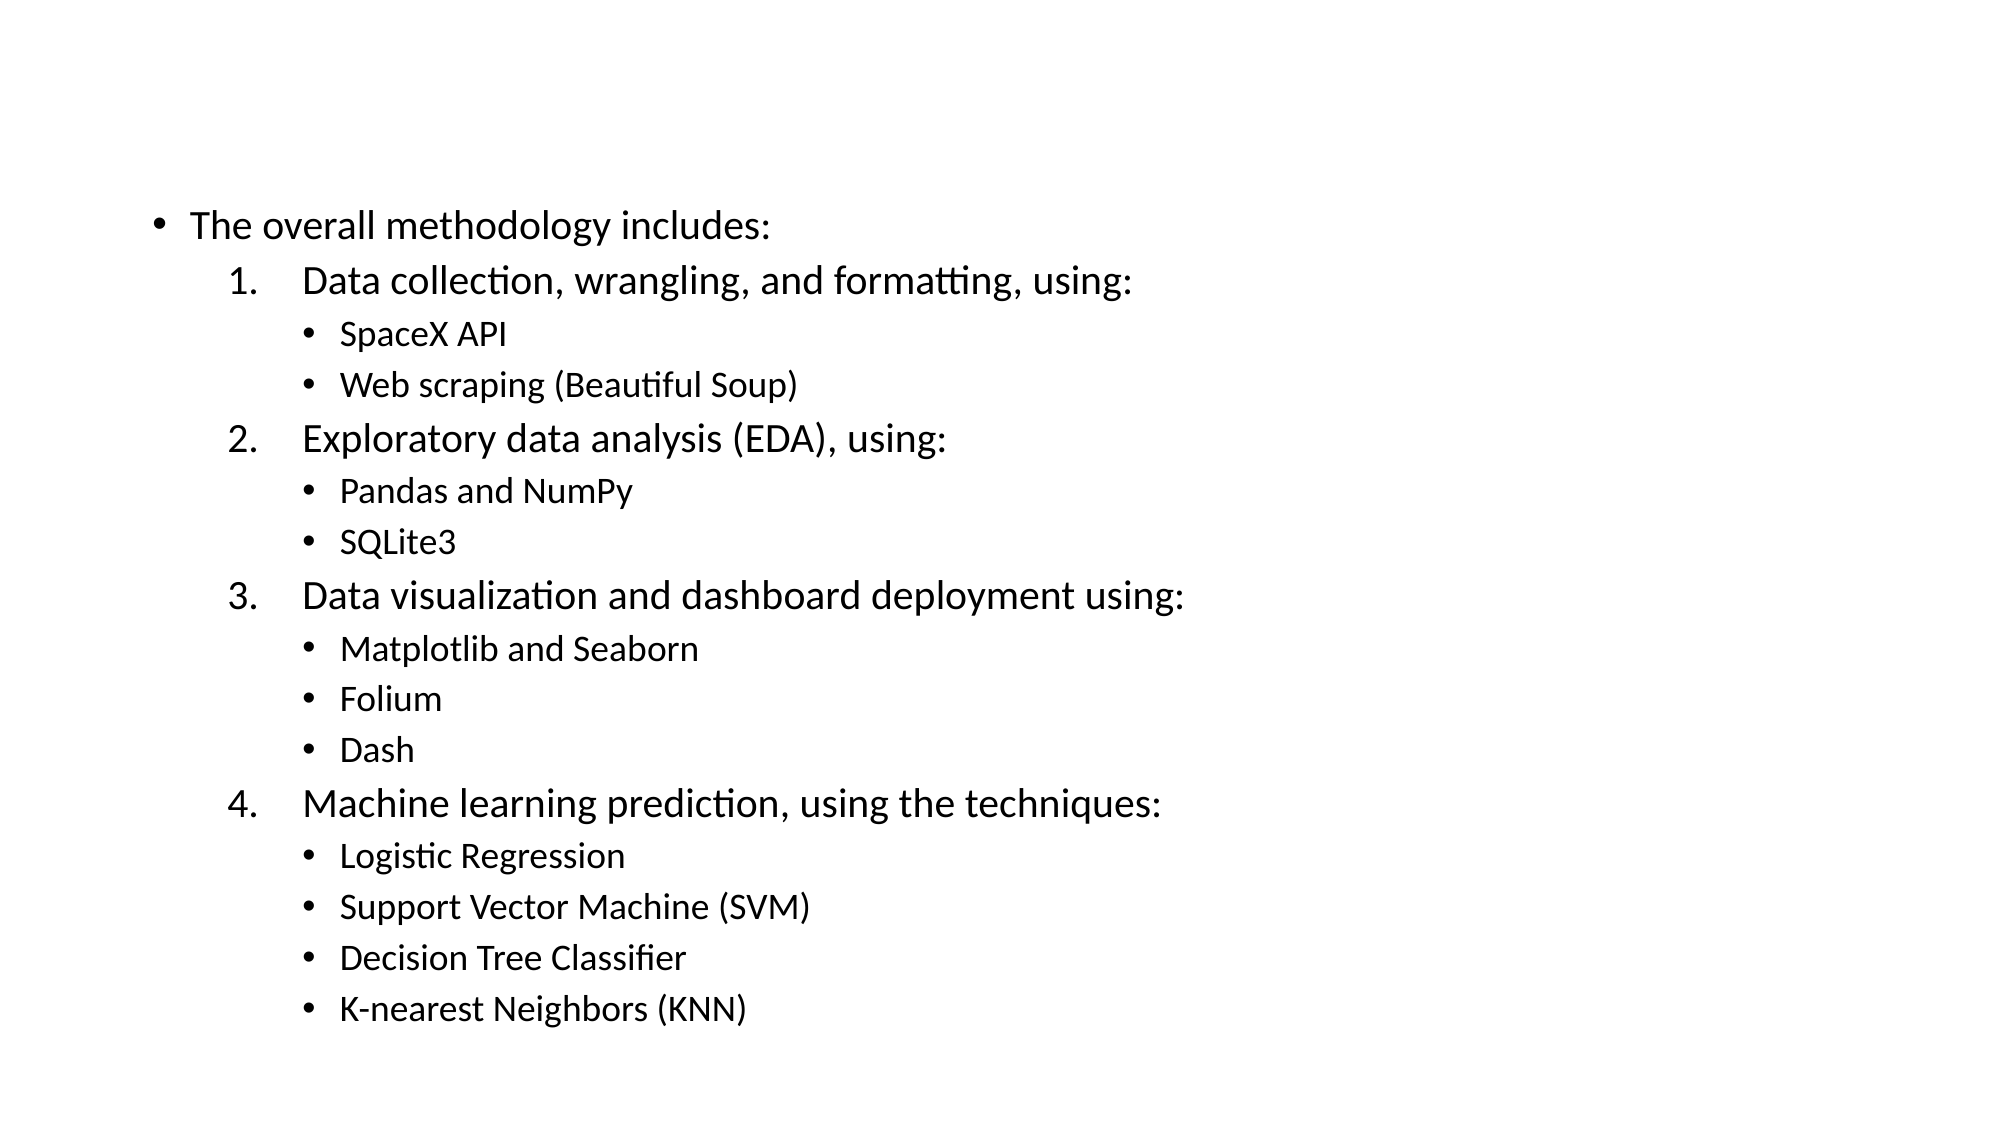

#
METHODOLOGY
The overall methodology includes:
Data collection, wrangling, and formatting, using:
SpaceX API
Web scraping (Beautiful Soup)
Exploratory data analysis (EDA), using:
Pandas and NumPy
SQLite3
Data visualization and dashboard deployment using:
Matplotlib and Seaborn
Folium
Dash
Machine learning prediction, using the techniques:
Logistic Regression
Support Vector Machine (SVM)
Decision Tree Classifier
K-nearest Neighbors (KNN)